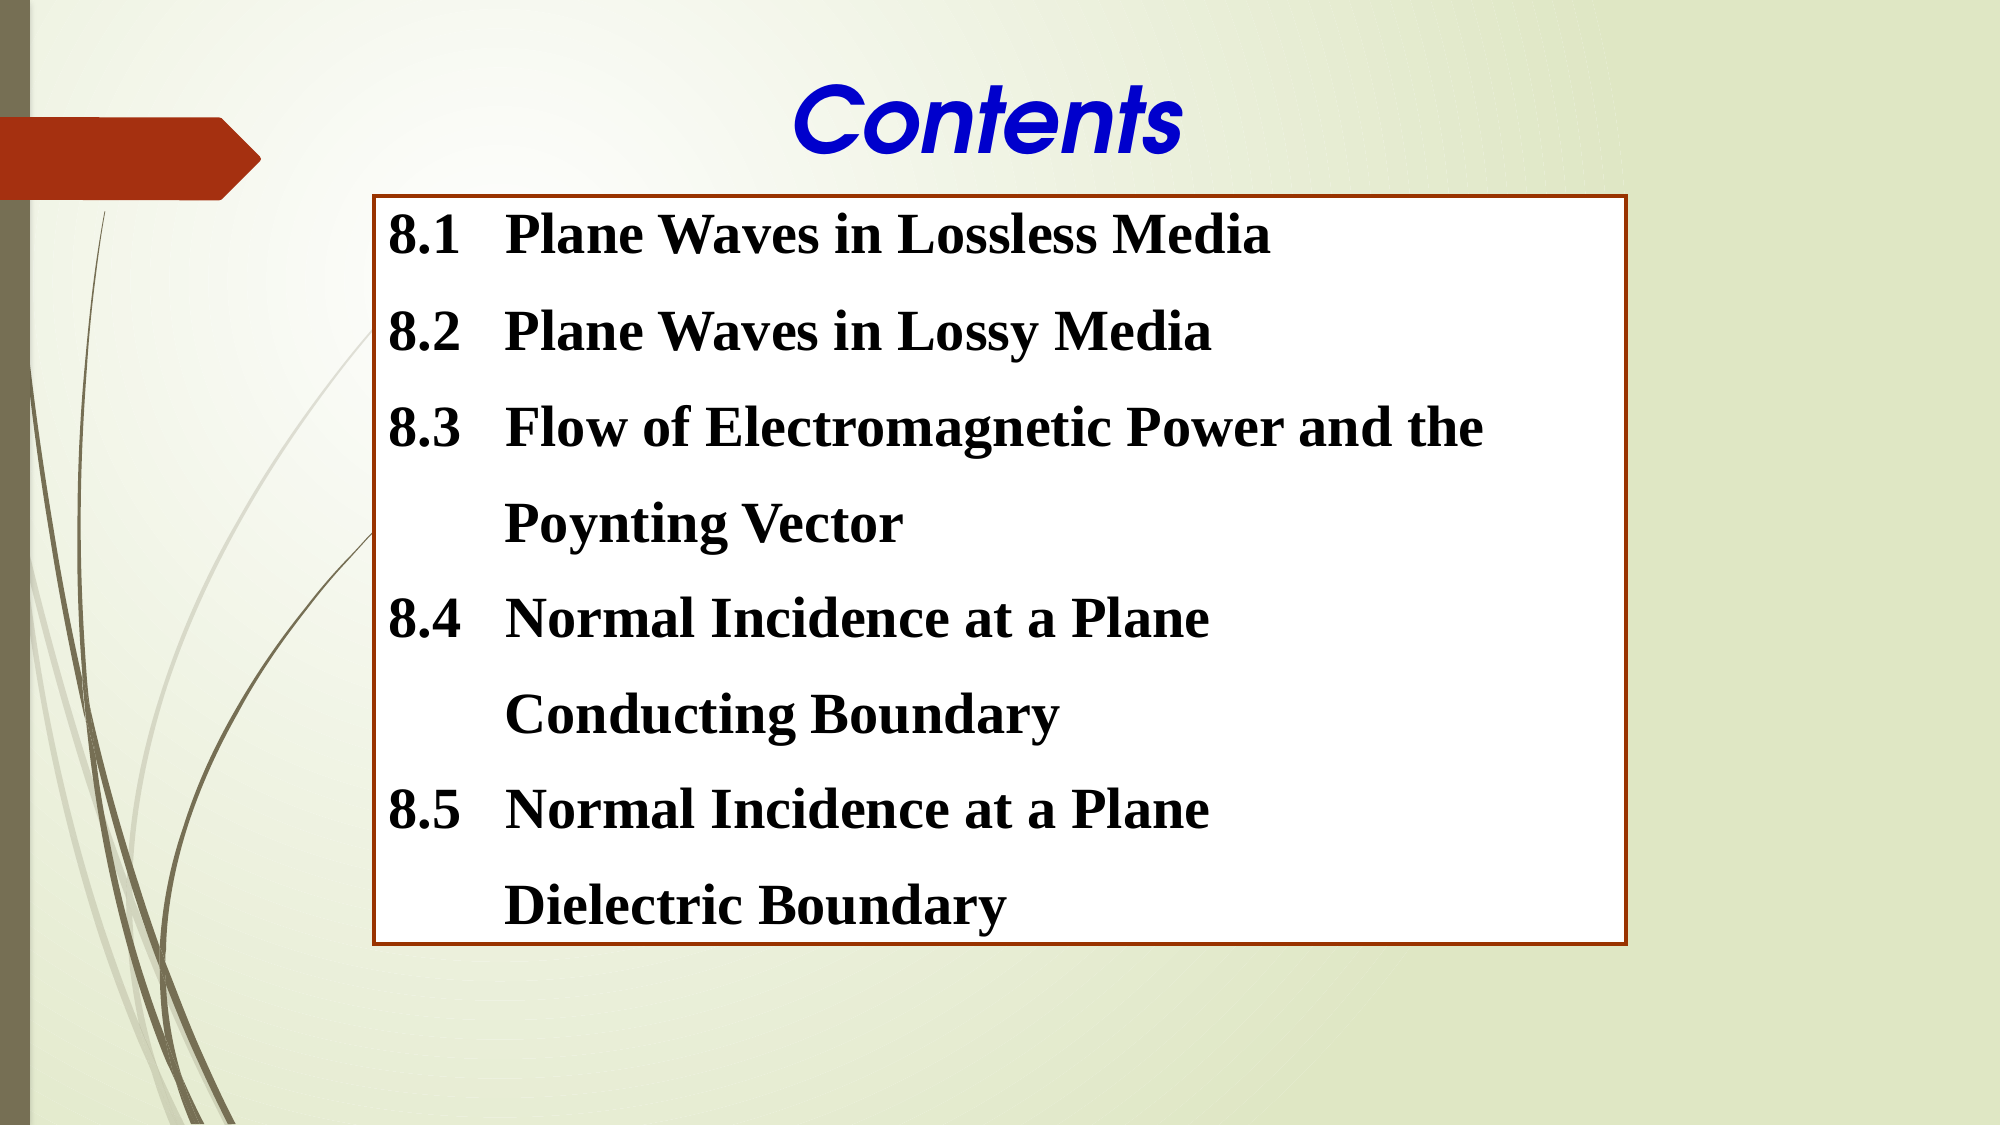

Contents
8.1   Plane Waves in Lossless Media
8.2   Plane Waves in Lossy Media
8.3   Flow of Electromagnetic Power and the
        Poynting Vector
8.4   Normal Incidence at a Plane
        Conducting Boundary
8.5   Normal Incidence at a Plane
        Dielectric Boundary